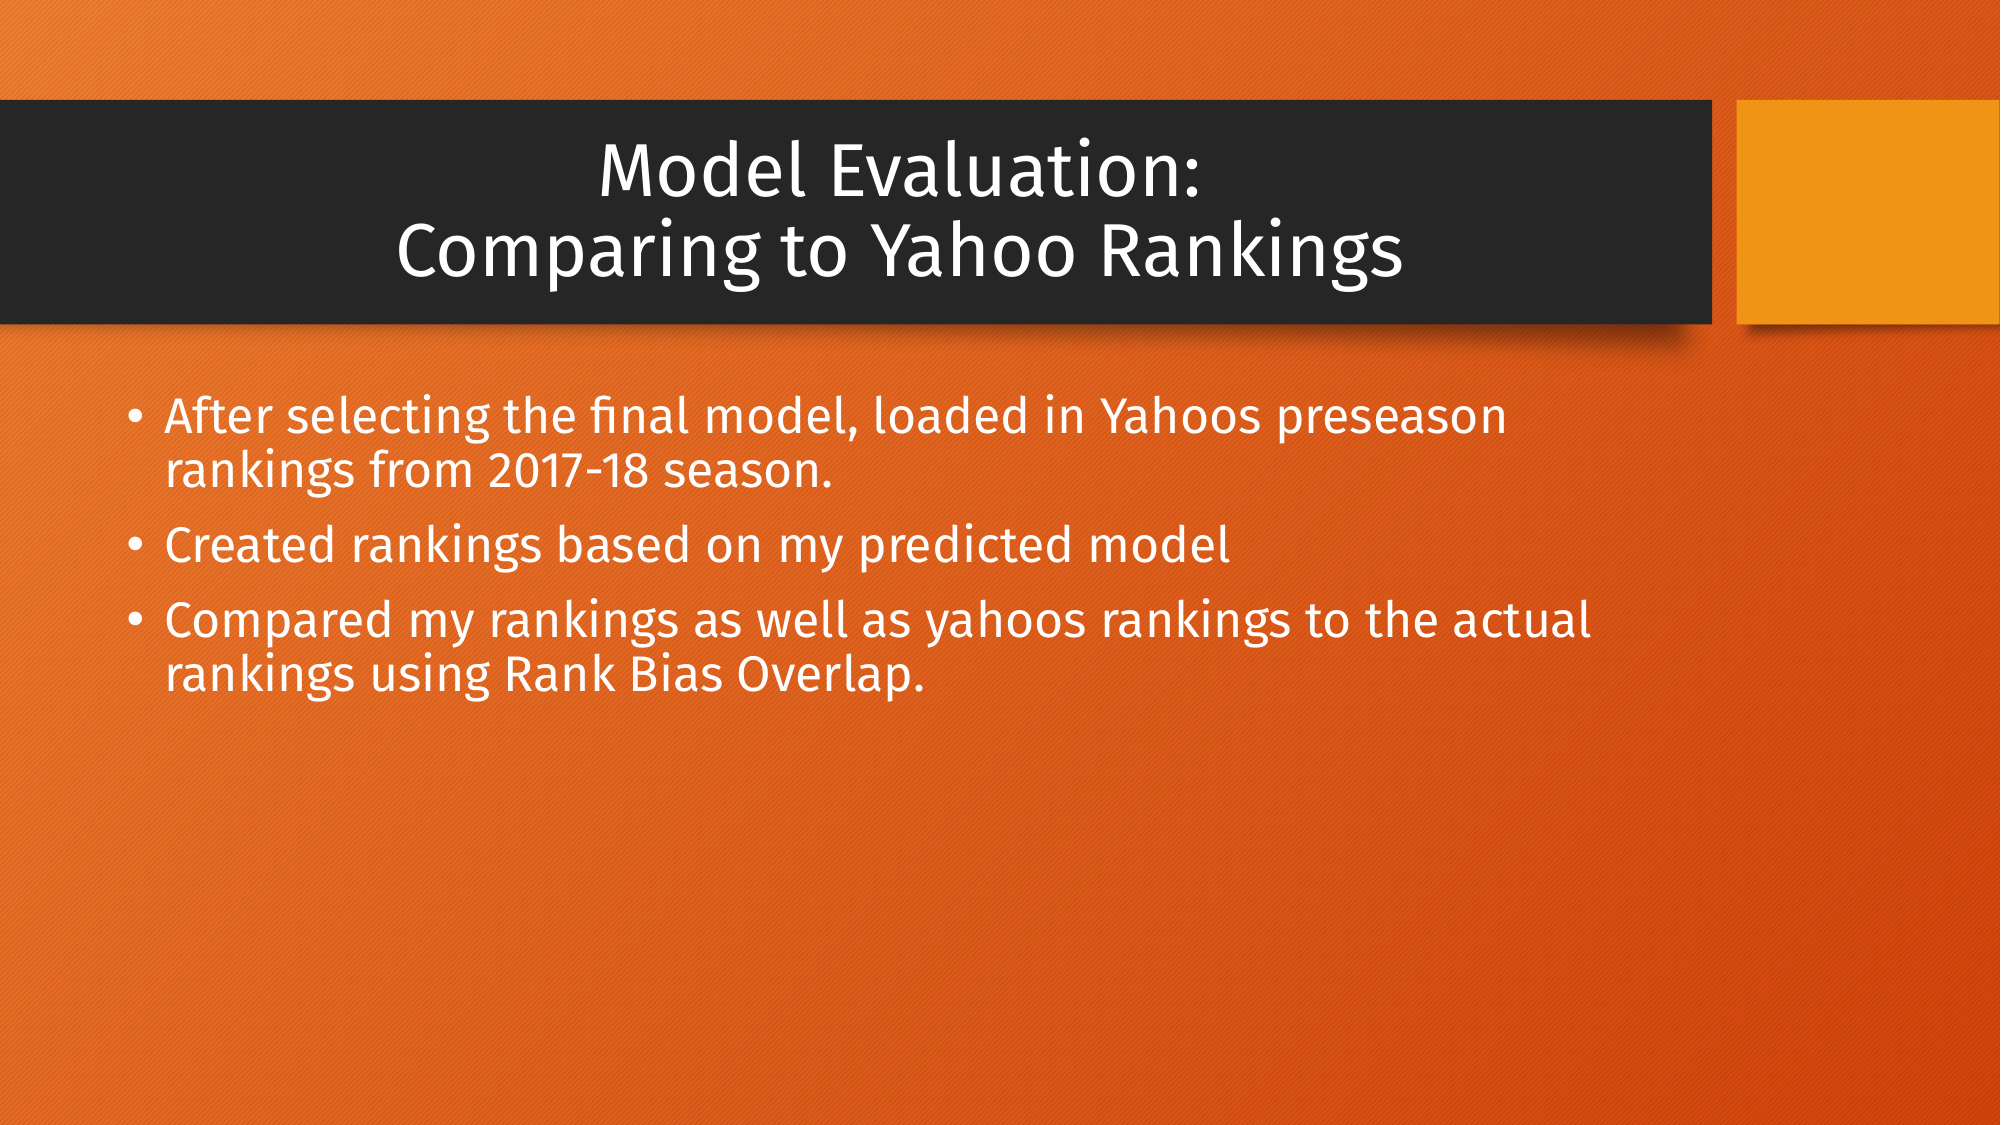

# Model Evaluation: Comparing to Yahoo Rankings
After selecting the final model, loaded in Yahoos preseason rankings from 2017-18 season.
Created rankings based on my predicted model
Compared my rankings as well as yahoos rankings to the actual rankings using Rank Bias Overlap.